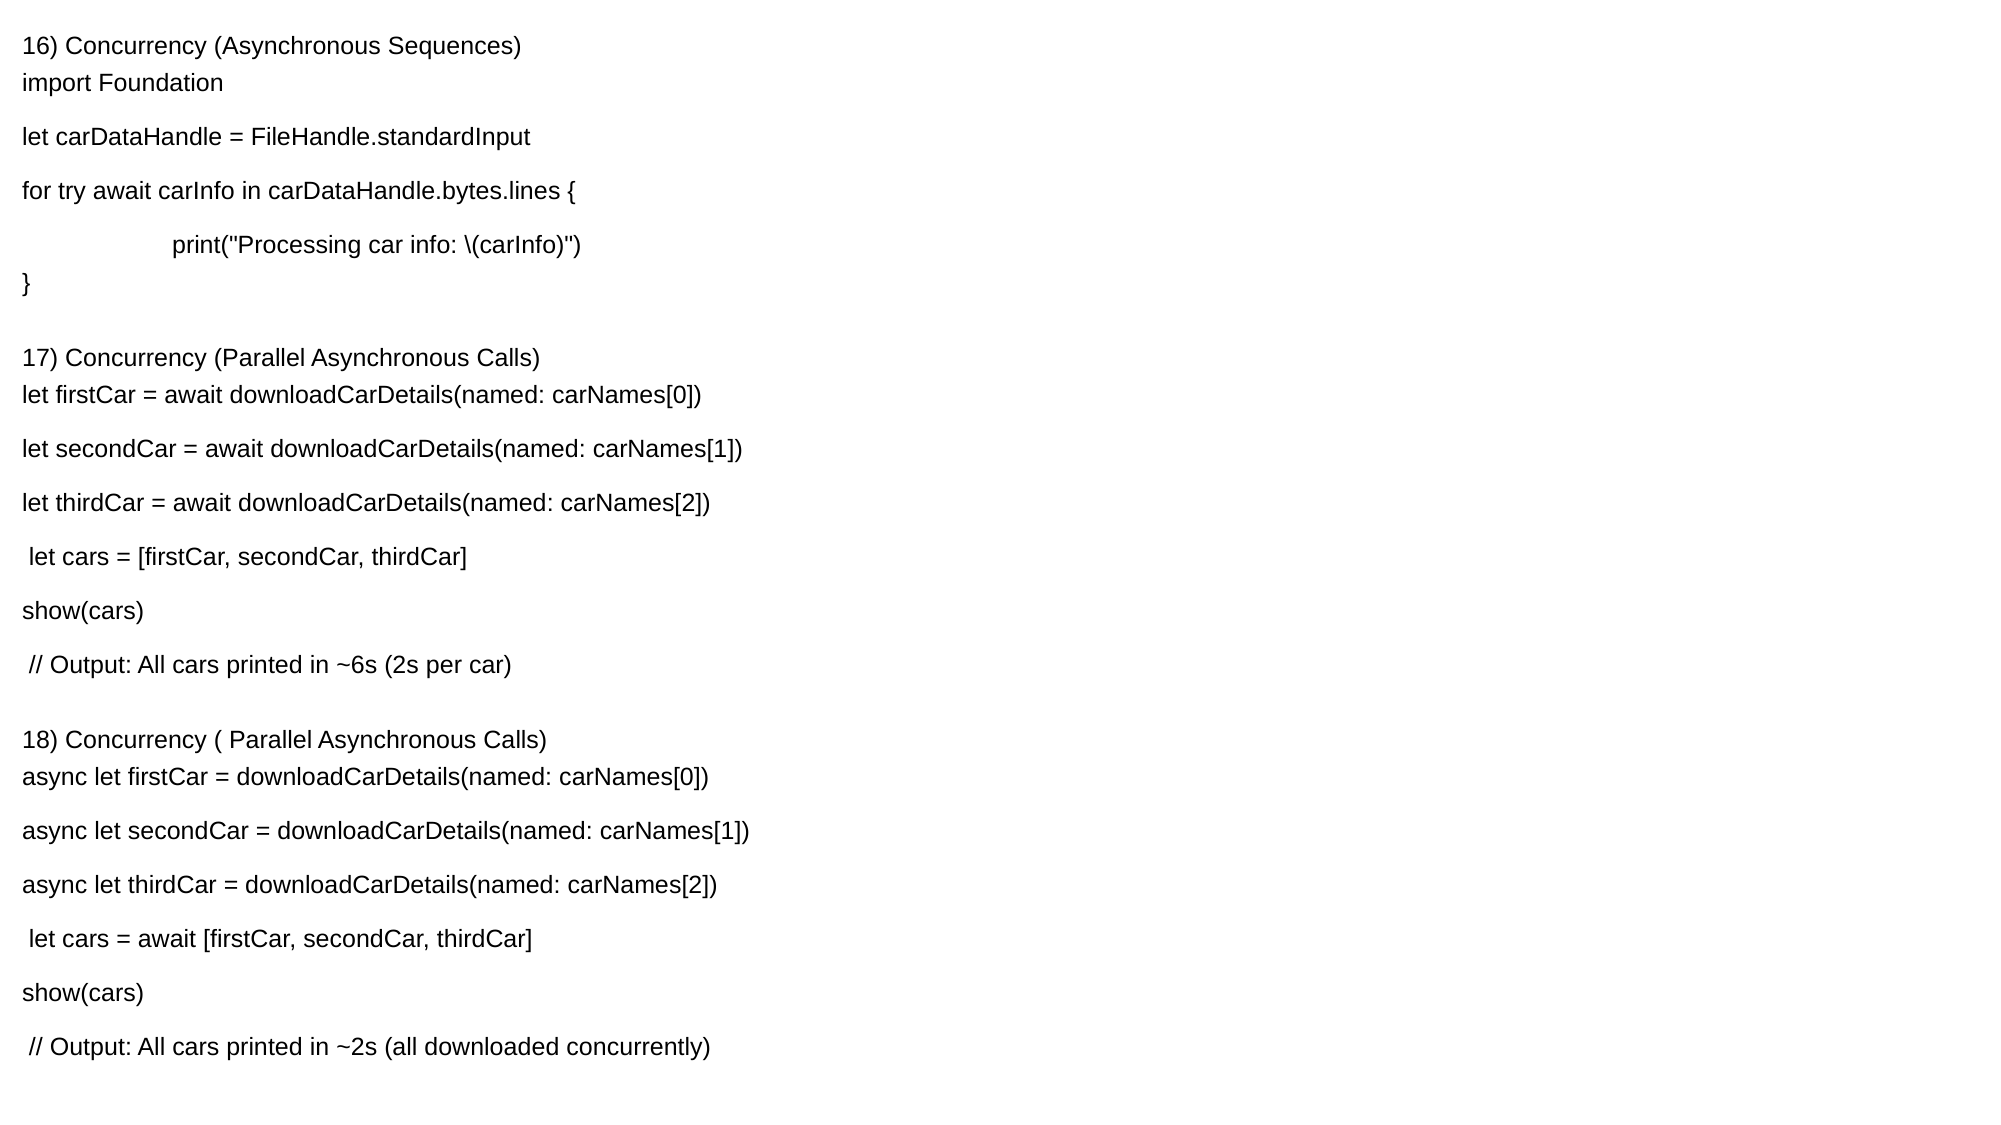

16) Concurrency (Asynchronous Sequences)
import Foundation
let carDataHandle = FileHandle.standardInput
for try await carInfo in carDataHandle.bytes.lines {
	print("Processing car info: \(carInfo)")
}
17) Concurrency (Parallel Asynchronous Calls)
let firstCar = await downloadCarDetails(named: carNames[0])
let secondCar = await downloadCarDetails(named: carNames[1])
let thirdCar = await downloadCarDetails(named: carNames[2])
 let cars = [firstCar, secondCar, thirdCar]
show(cars)
 // Output: All cars printed in ~6s (2s per car)
18) Concurrency ( Parallel Asynchronous Calls)
async let firstCar = downloadCarDetails(named: carNames[0])
async let secondCar = downloadCarDetails(named: carNames[1])
async let thirdCar = downloadCarDetails(named: carNames[2])
 let cars = await [firstCar, secondCar, thirdCar]
show(cars)
 // Output: All cars printed in ~2s (all downloaded concurrently)